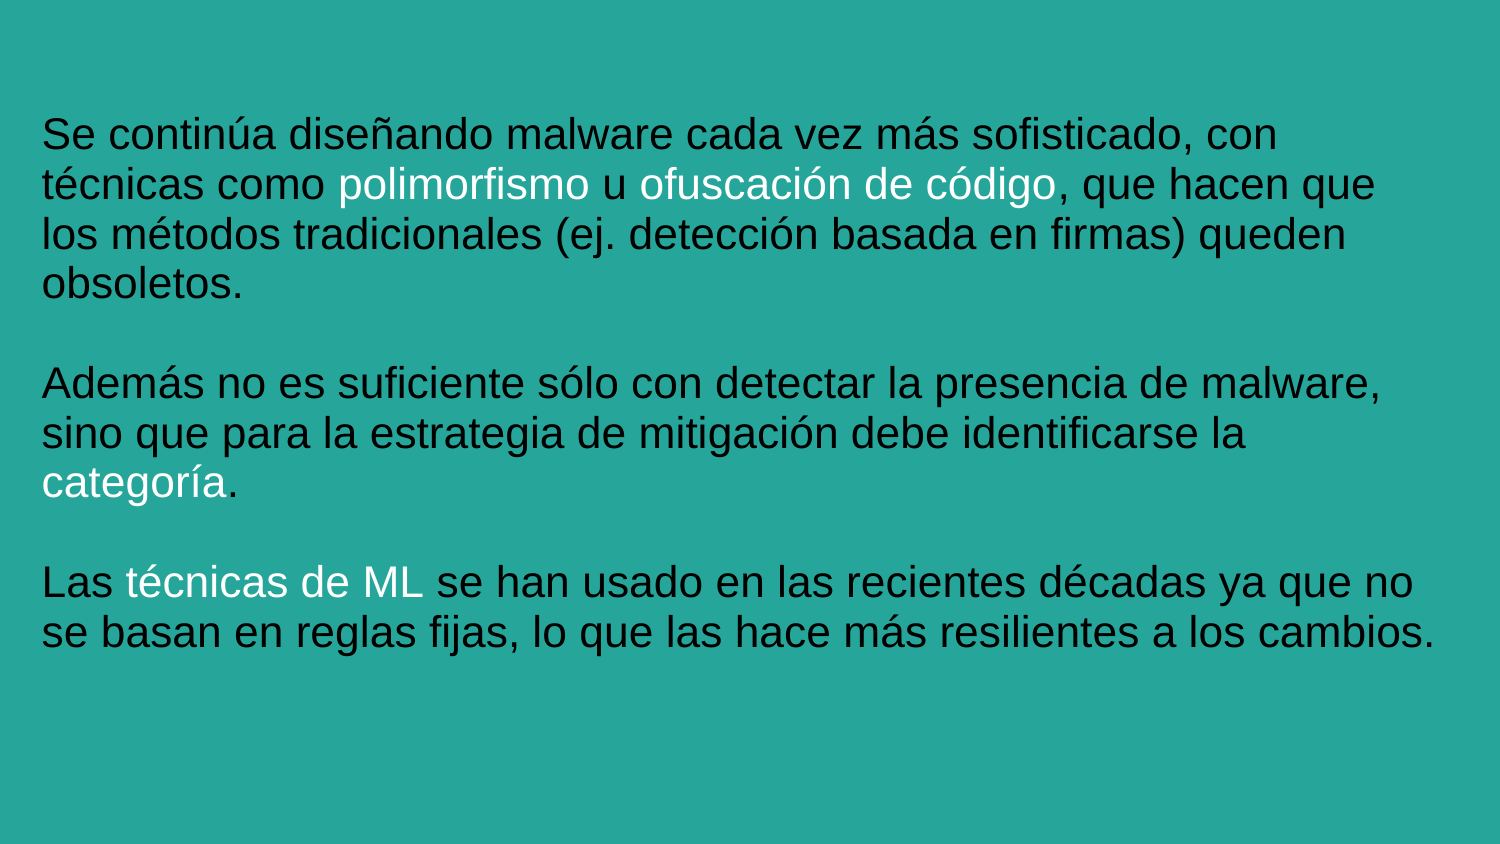

# Se continúa diseñando malware cada vez más sofisticado, con técnicas como polimorfismo u ofuscación de código, que hacen que los métodos tradicionales (ej. detección basada en firmas) queden obsoletos.

Además no es suficiente sólo con detectar la presencia de malware, sino que para la estrategia de mitigación debe identificarse la categoría.

Las técnicas de ML se han usado en las recientes décadas ya que no se basan en reglas fijas, lo que las hace más resilientes a los cambios.